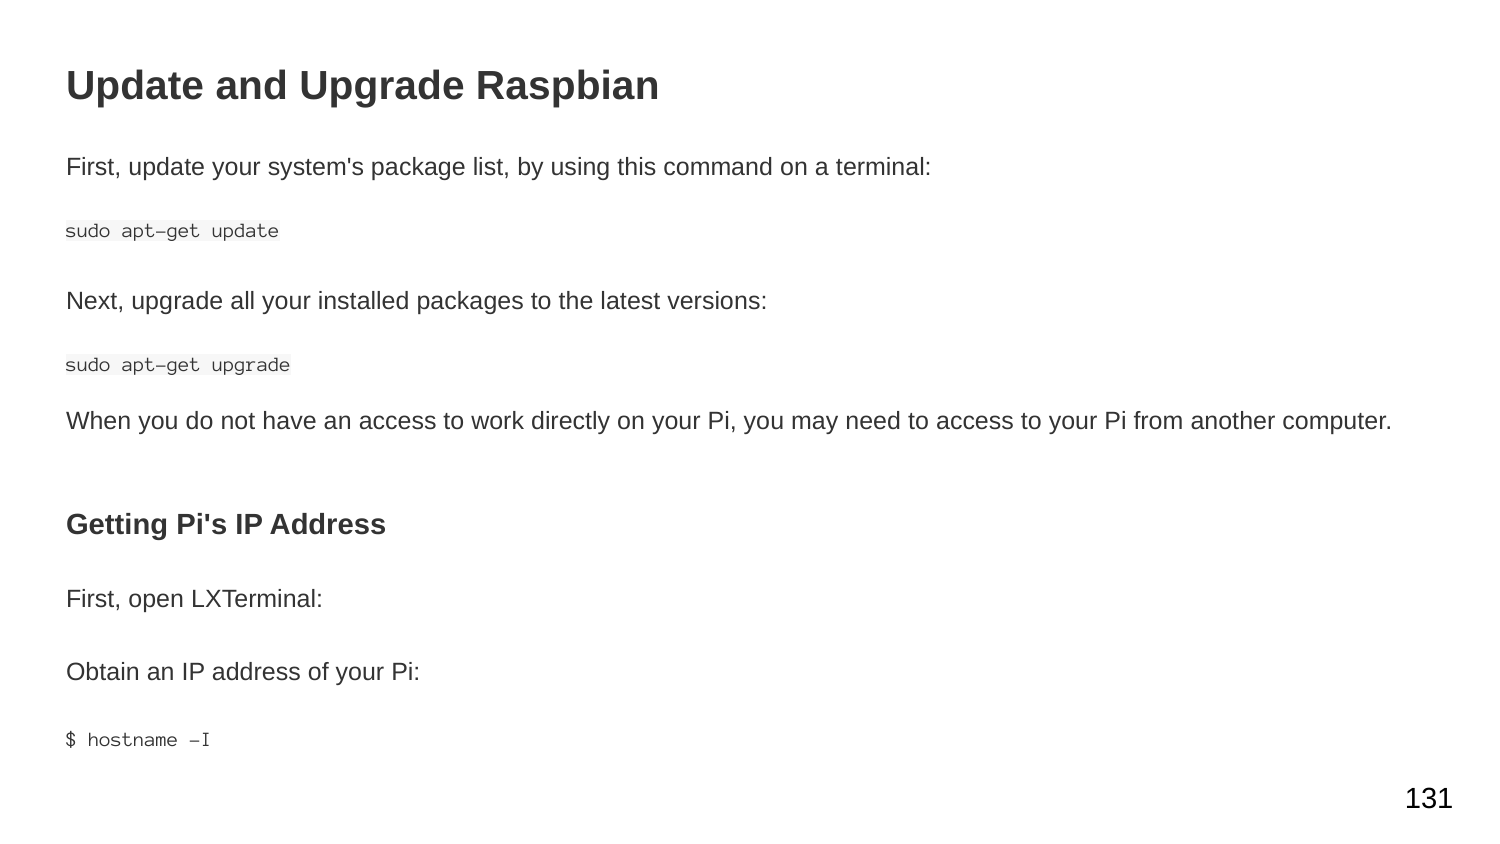

Update and Upgrade Raspbian
First, update your system's package list, by using this command on a terminal:
sudo apt-get update
Next, upgrade all your installed packages to the latest versions:
sudo apt-get upgrade
When you do not have an access to work directly on your Pi, you may need to access to your Pi from another computer.
Getting Pi's IP Address
First, open LXTerminal:
Obtain an IP address of your Pi:
$ hostname -I

131